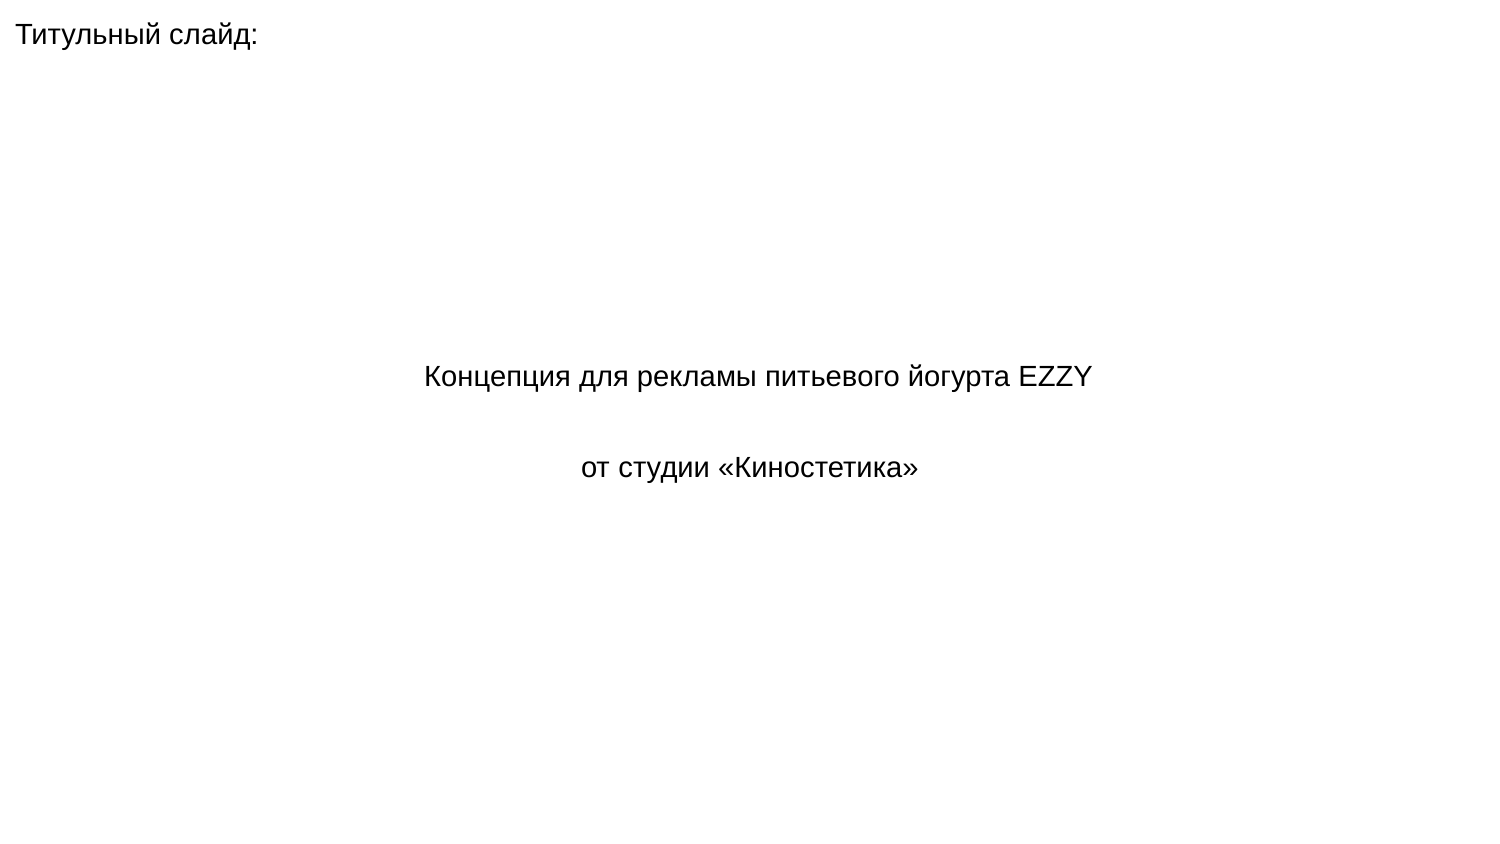

Титульный слайд:
Концепция для рекламы питьевого йогурта EZZY
от студии «Киностетика»